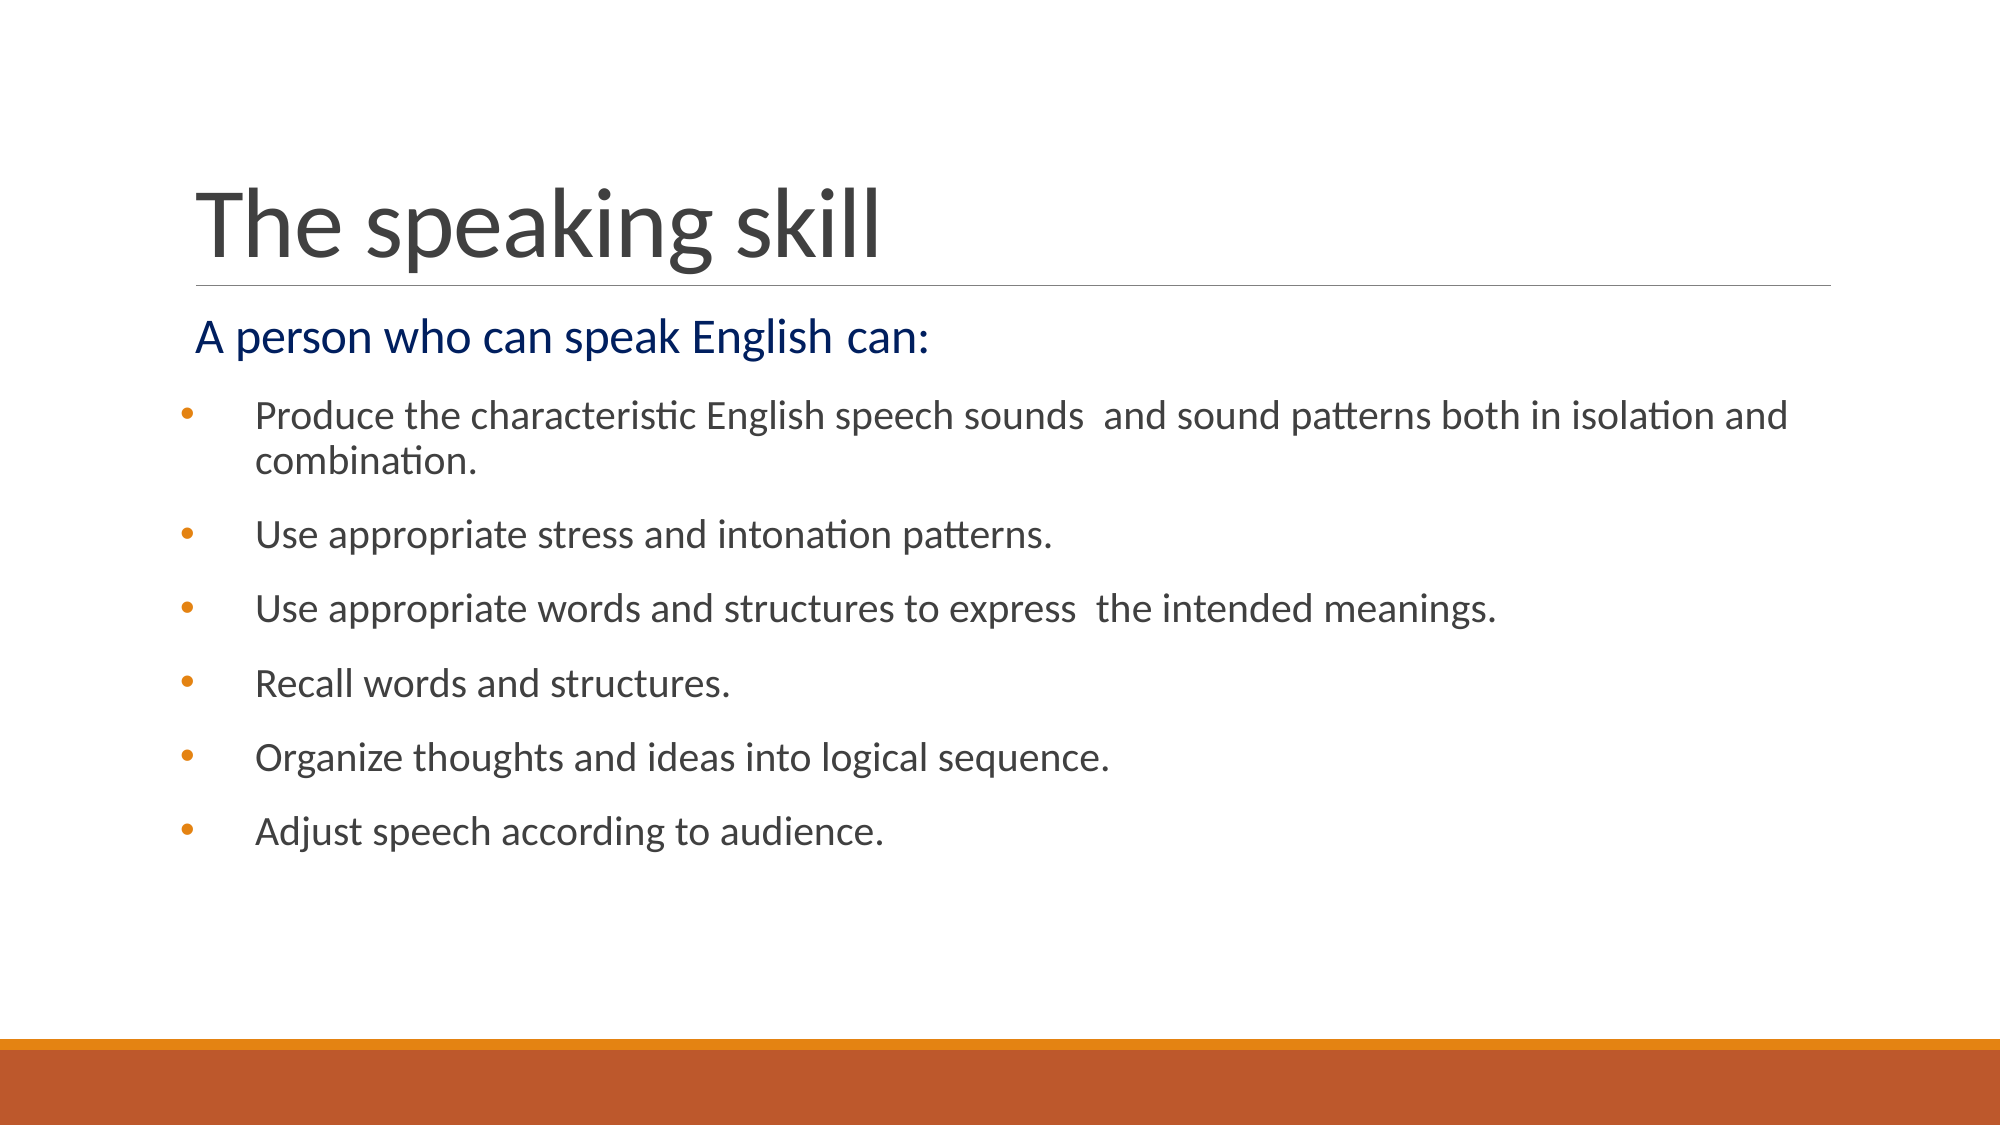

# The speaking skill
A person who can speak English can:
Produce the characteristic English speech sounds  and sound patterns both in isolation and  combination.
Use appropriate stress and intonation patterns.
Use appropriate words and structures to express  the intended meanings.
Recall words and structures.
Organize thoughts and ideas into logical sequence.
Adjust speech according to audience.